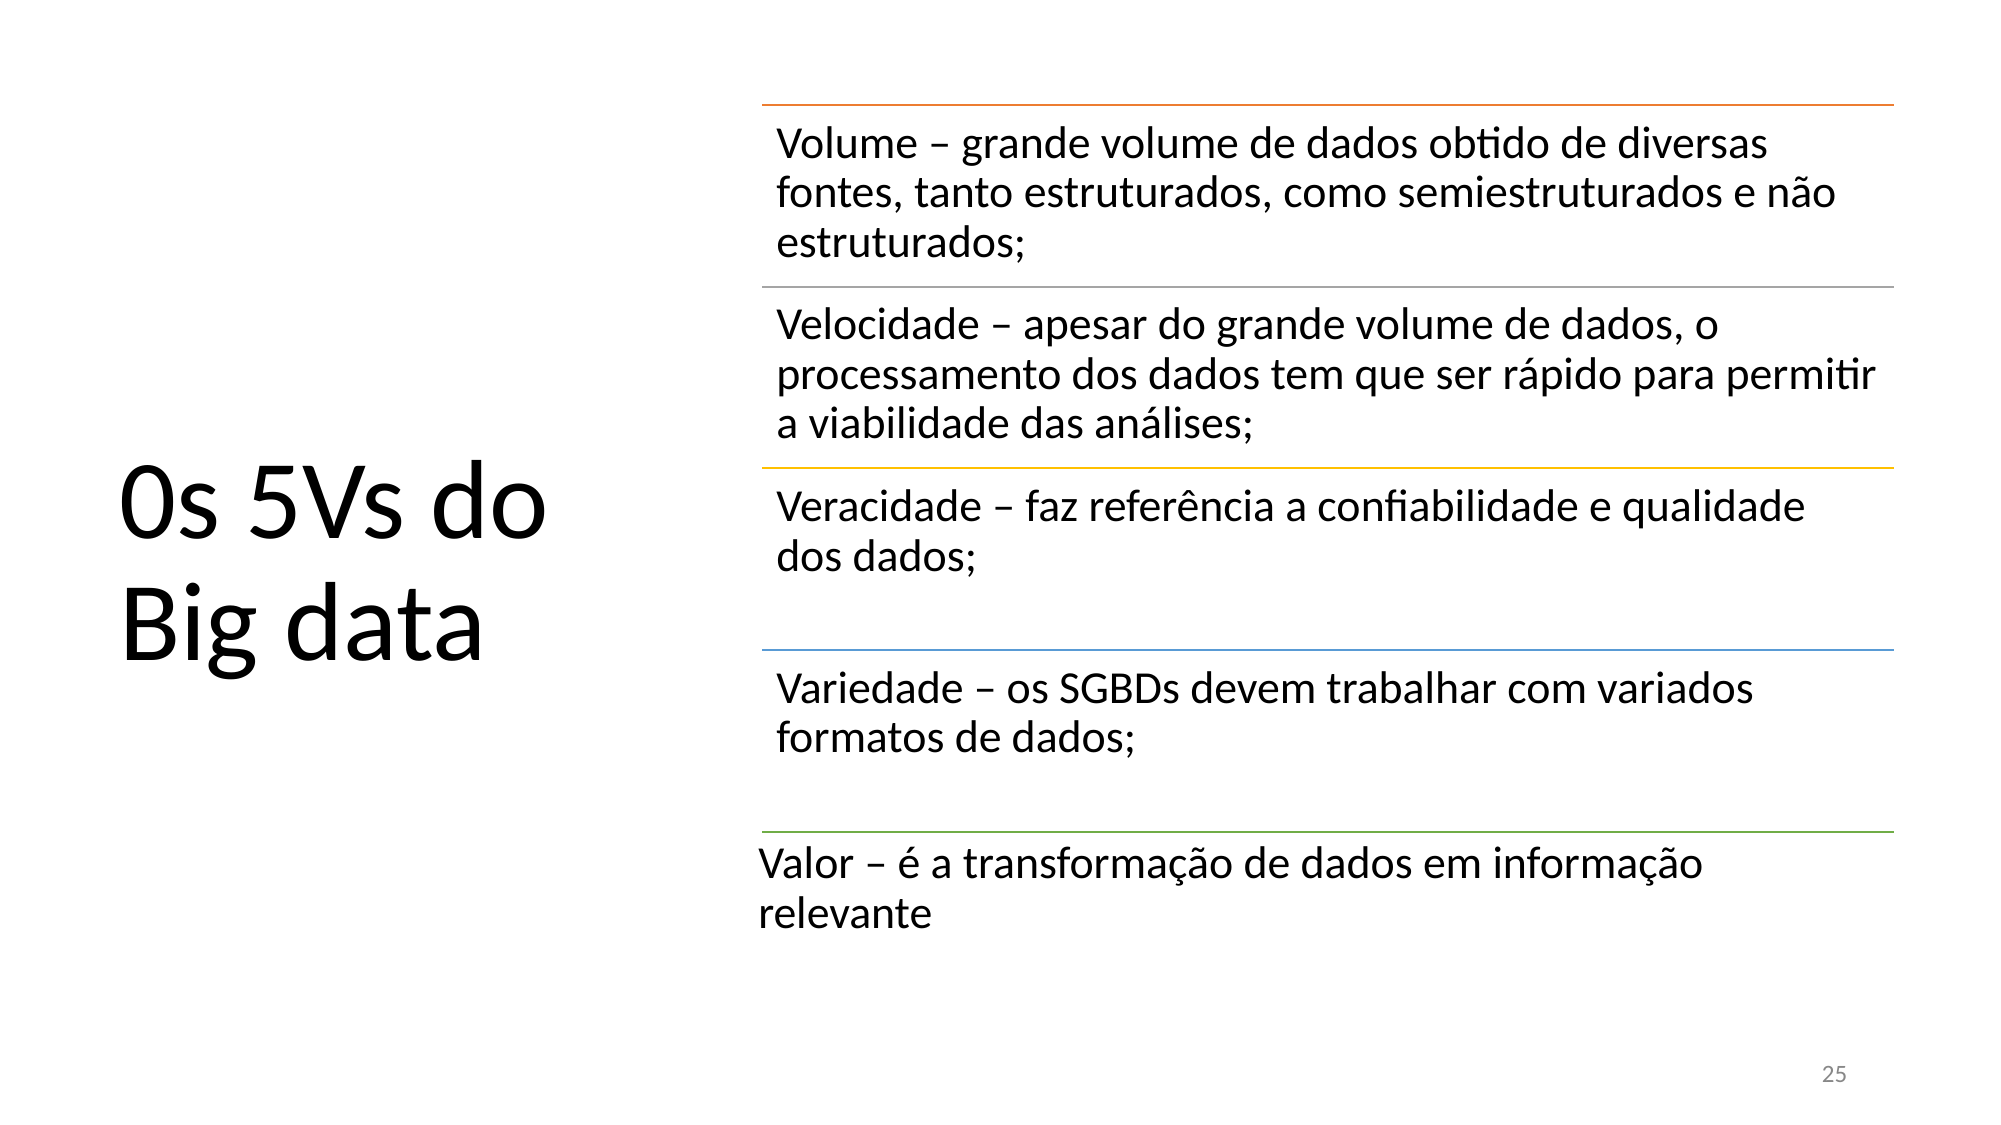

# 0s 5Vs do Big data

Volume – grande volume de dados obtido de diversas fontes, tanto estruturados, como semiestruturados e não estruturados;

Velocidade – apesar do grande volume de dados, o processamento dos dados tem que ser rápido para permitir a viabilidade das análises;

Veracidade – faz referência a confiabilidade e qualidade dos dados;

Variedade – os SGBDs devem trabalhar com variados formatos de dados;
Valor – é a transformação de dados em informação relevante

25